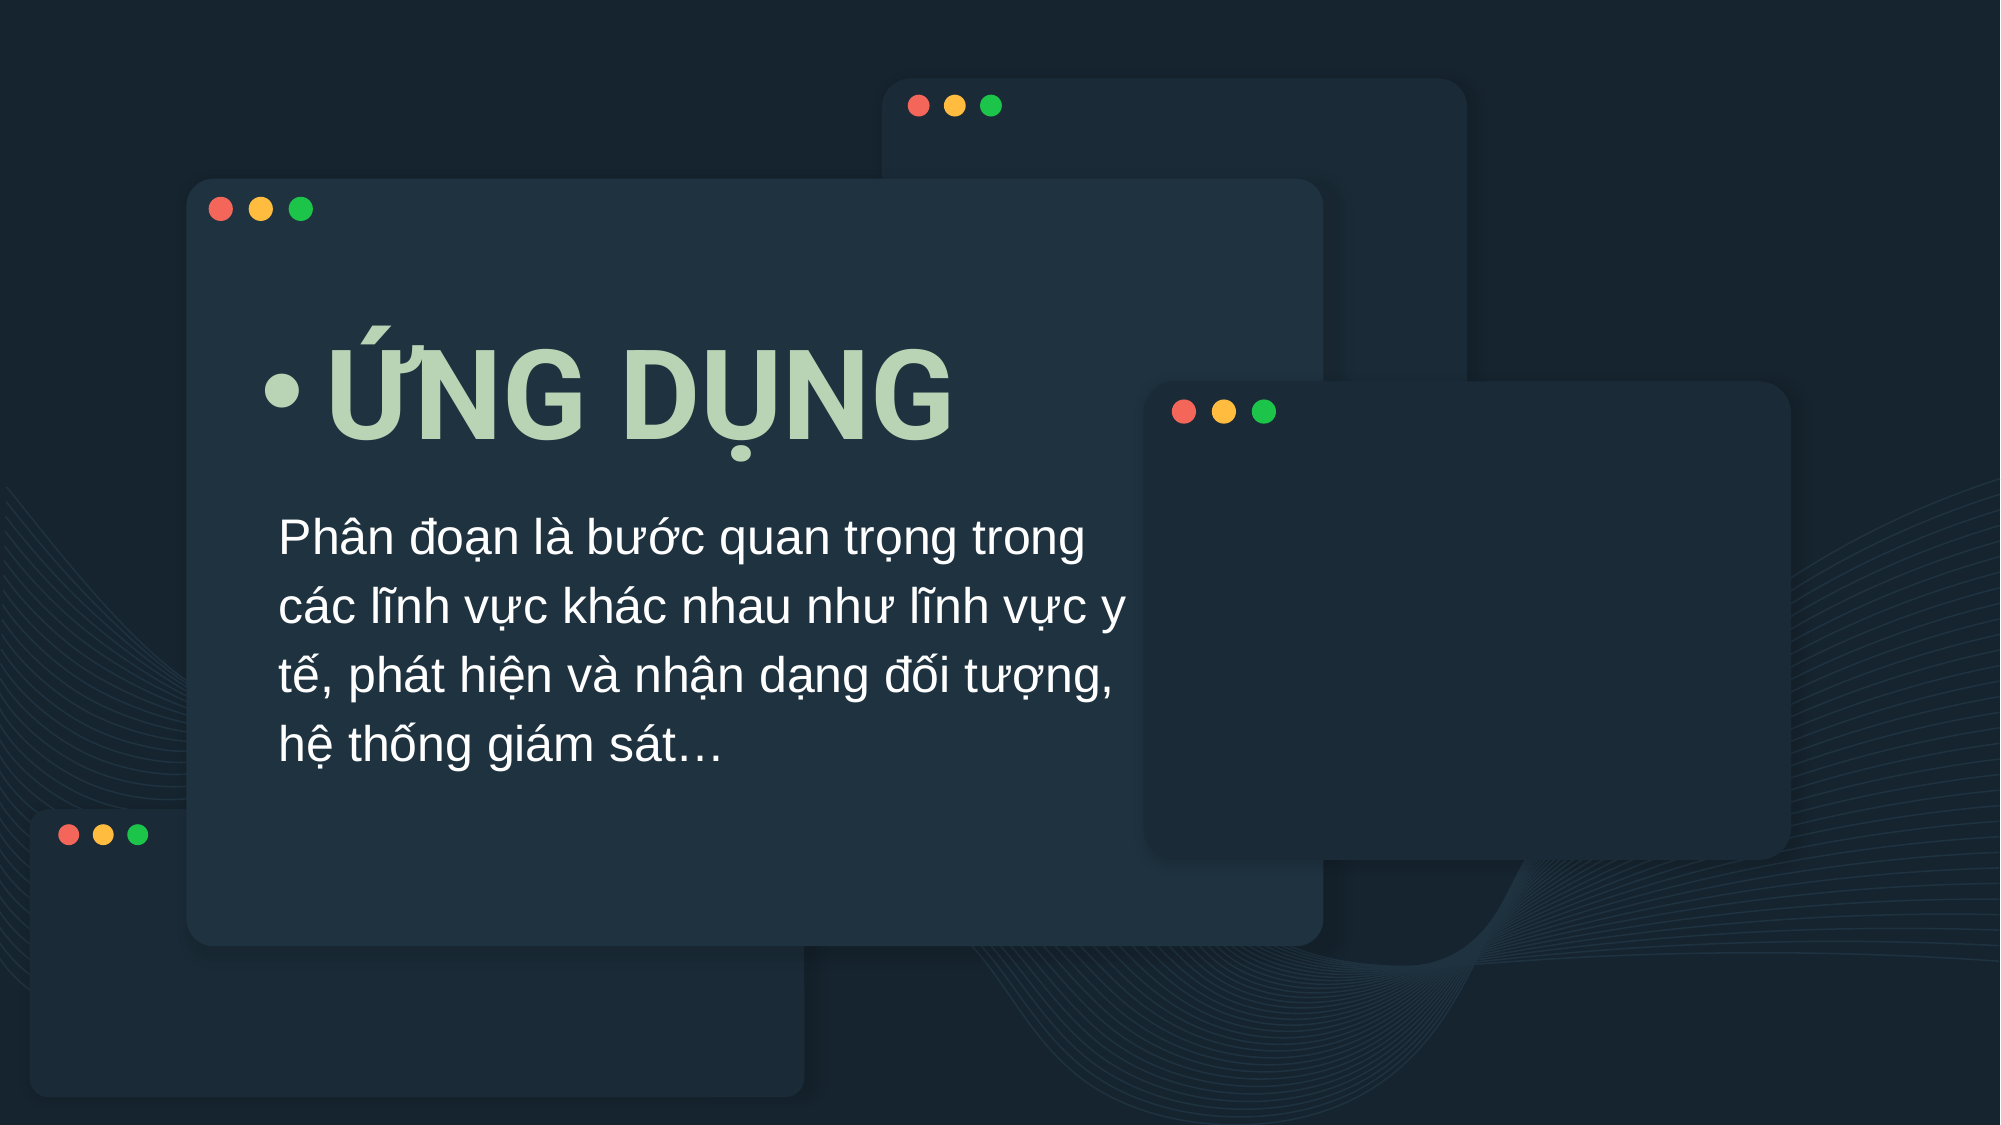

# ỨNG DỤNG
Phân đoạn là bước quan trọng trong các lĩnh vực khác nhau như lĩnh vực y tế, phát hiện và nhận dạng đối tượng, hệ thống giám sát…